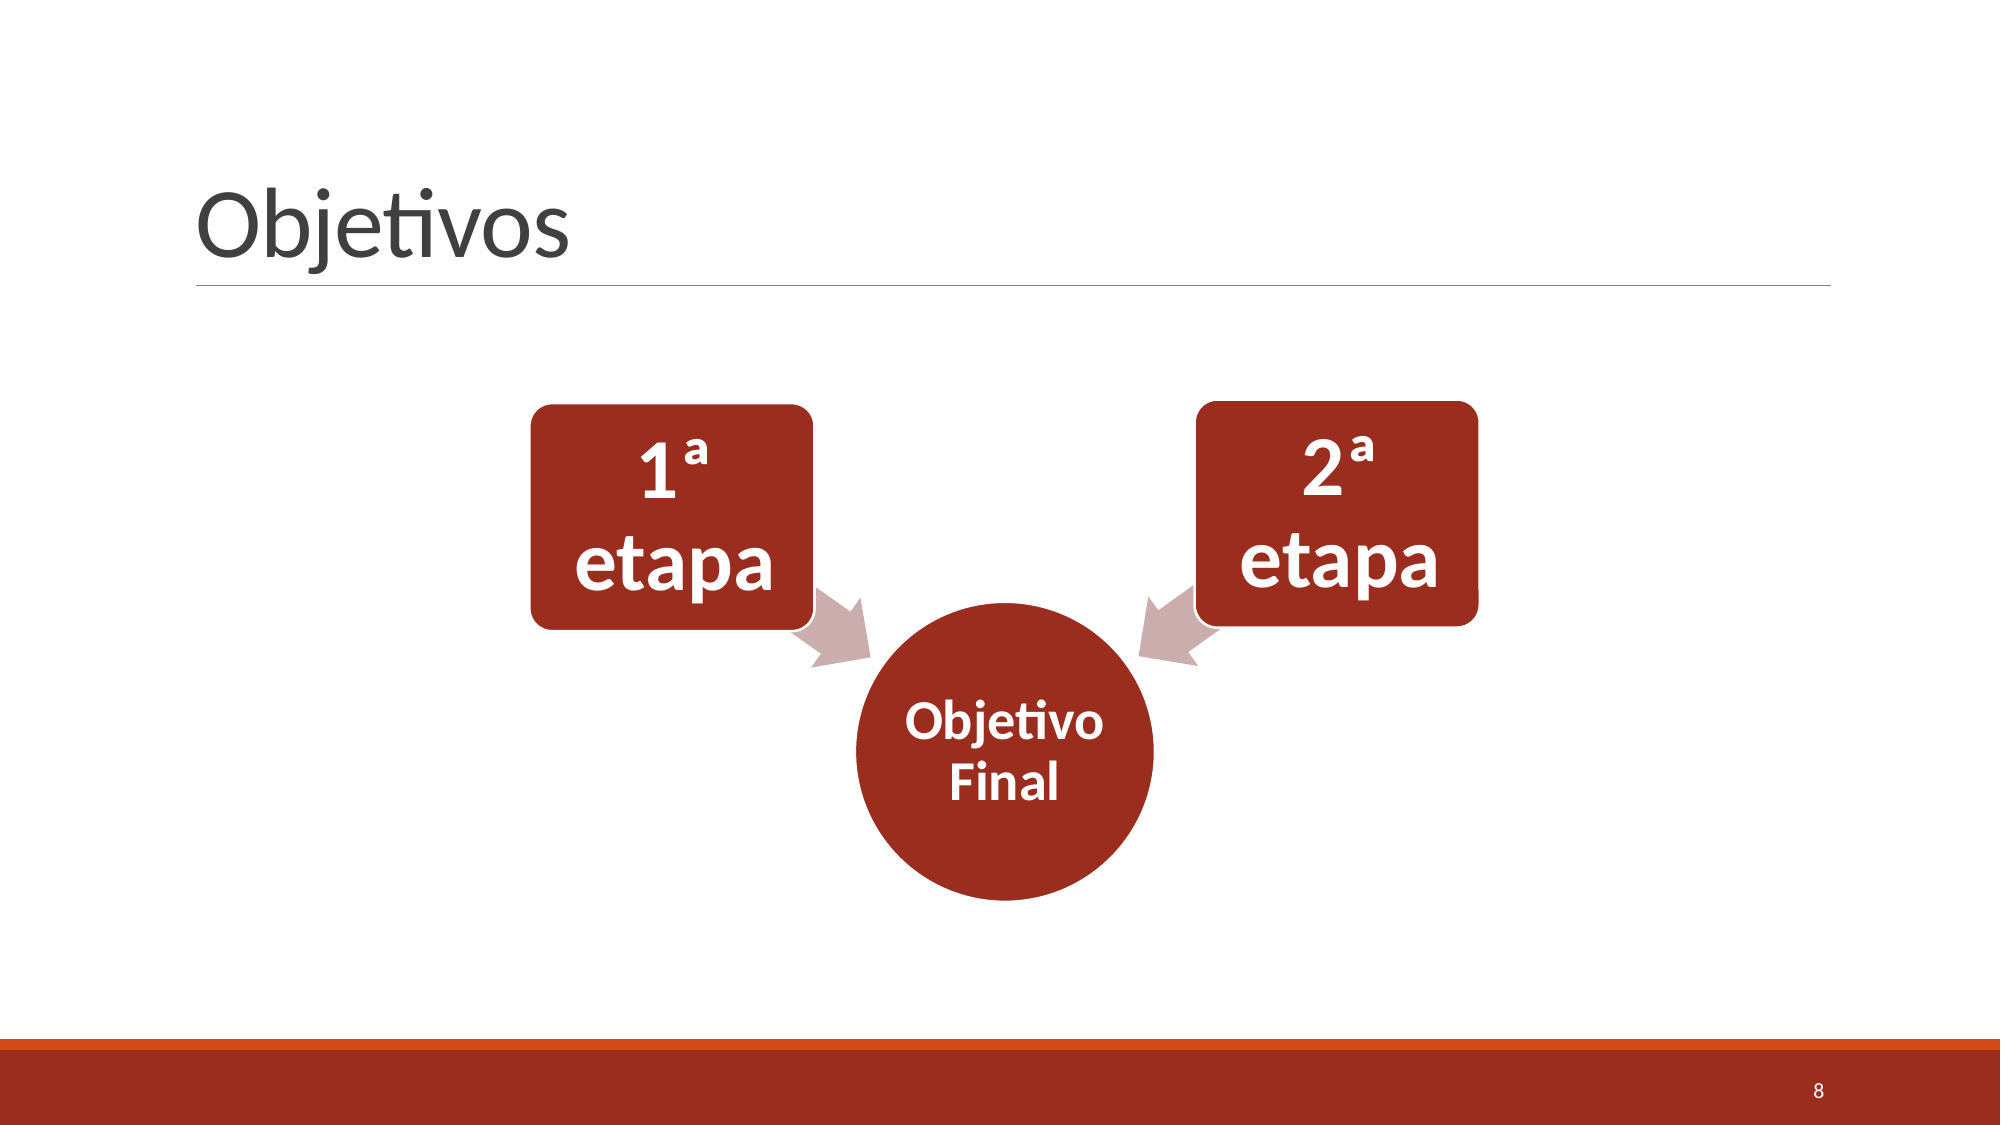

# Objetivos
Objetivo Final
1ª etapa
2ª etapa
8